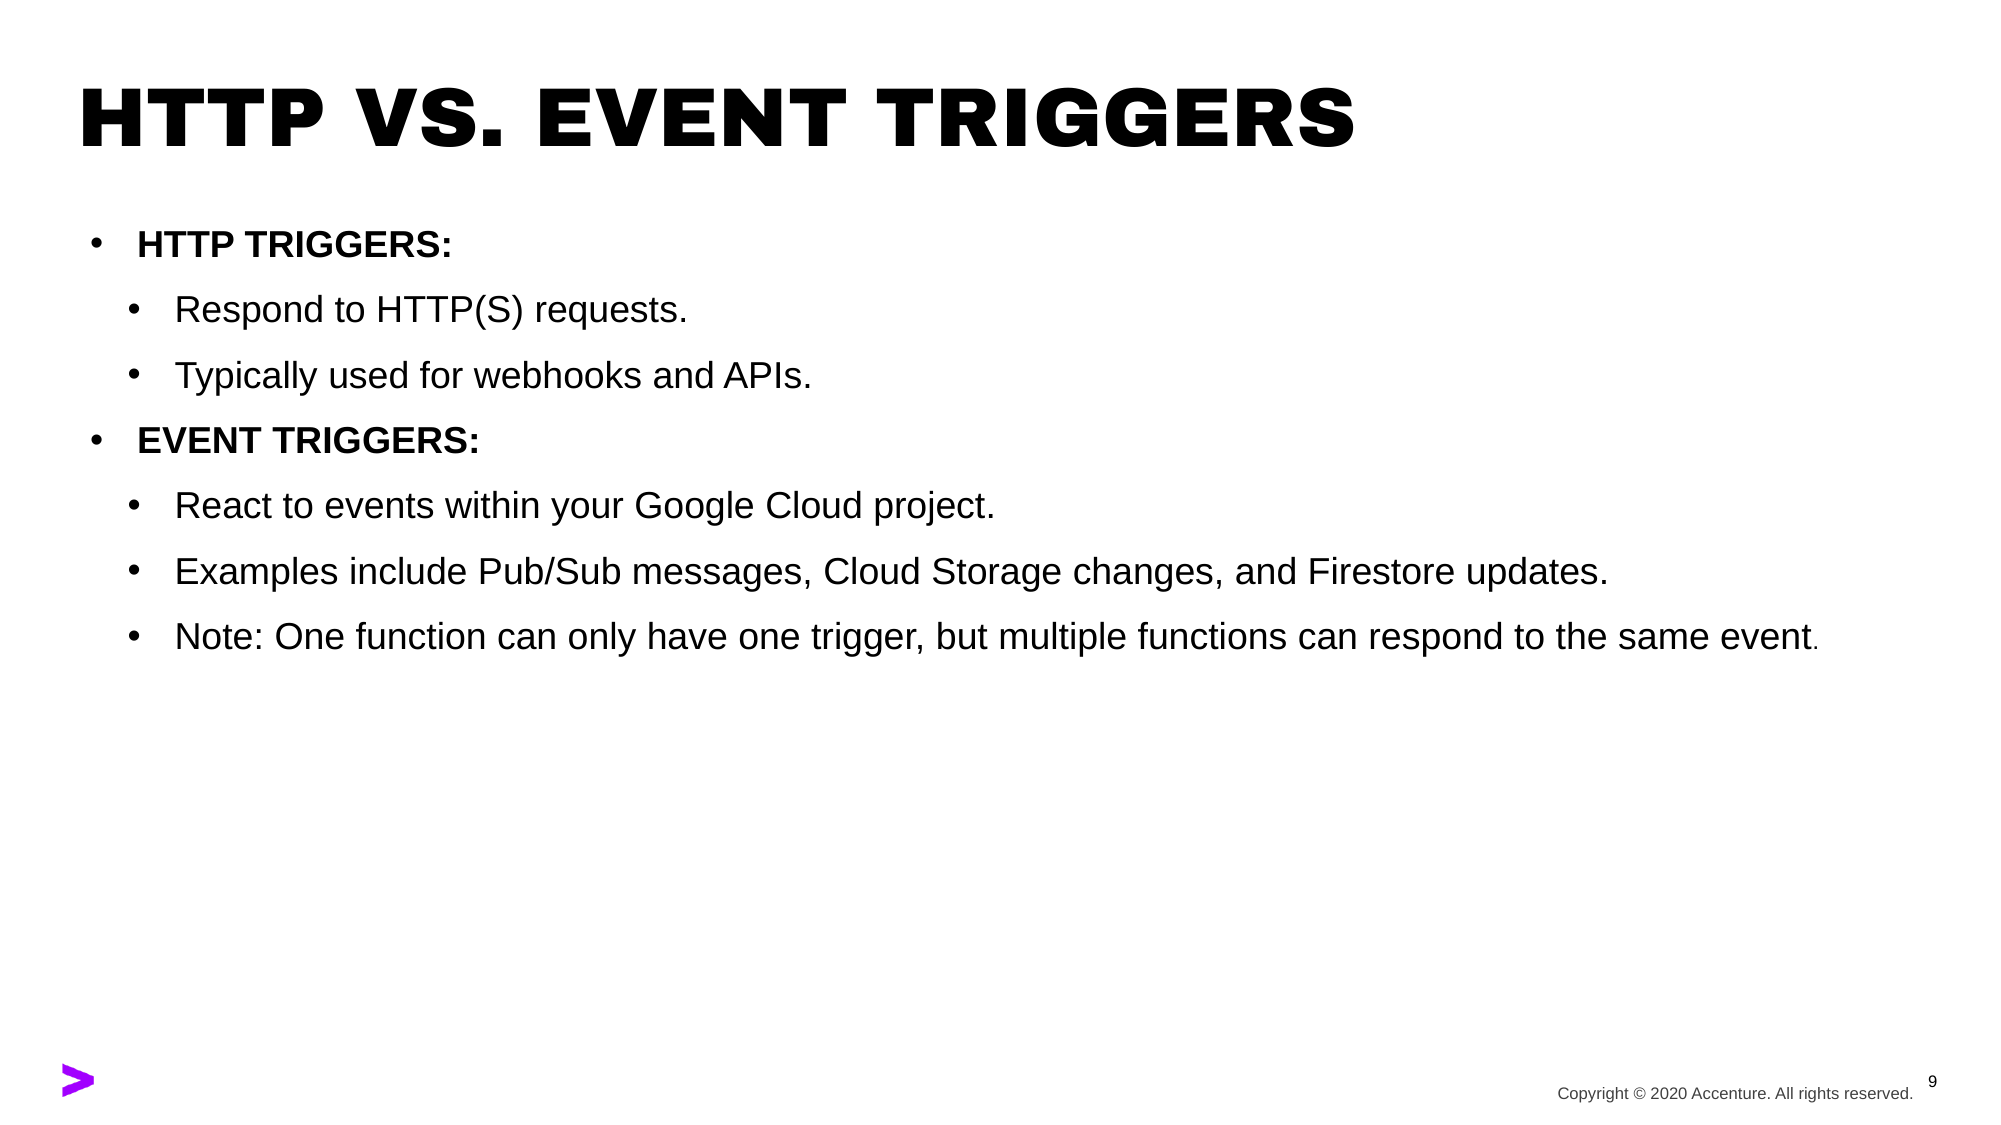

# HTTP vs. Event Triggers
HTTP Triggers:
Respond to HTTP(S) requests.
Typically used for webhooks and APIs.
Event Triggers:
React to events within your Google Cloud project.
Examples include Pub/Sub messages, Cloud Storage changes, and Firestore updates.
Note: One function can only have one trigger, but multiple functions can respond to the same event.
9